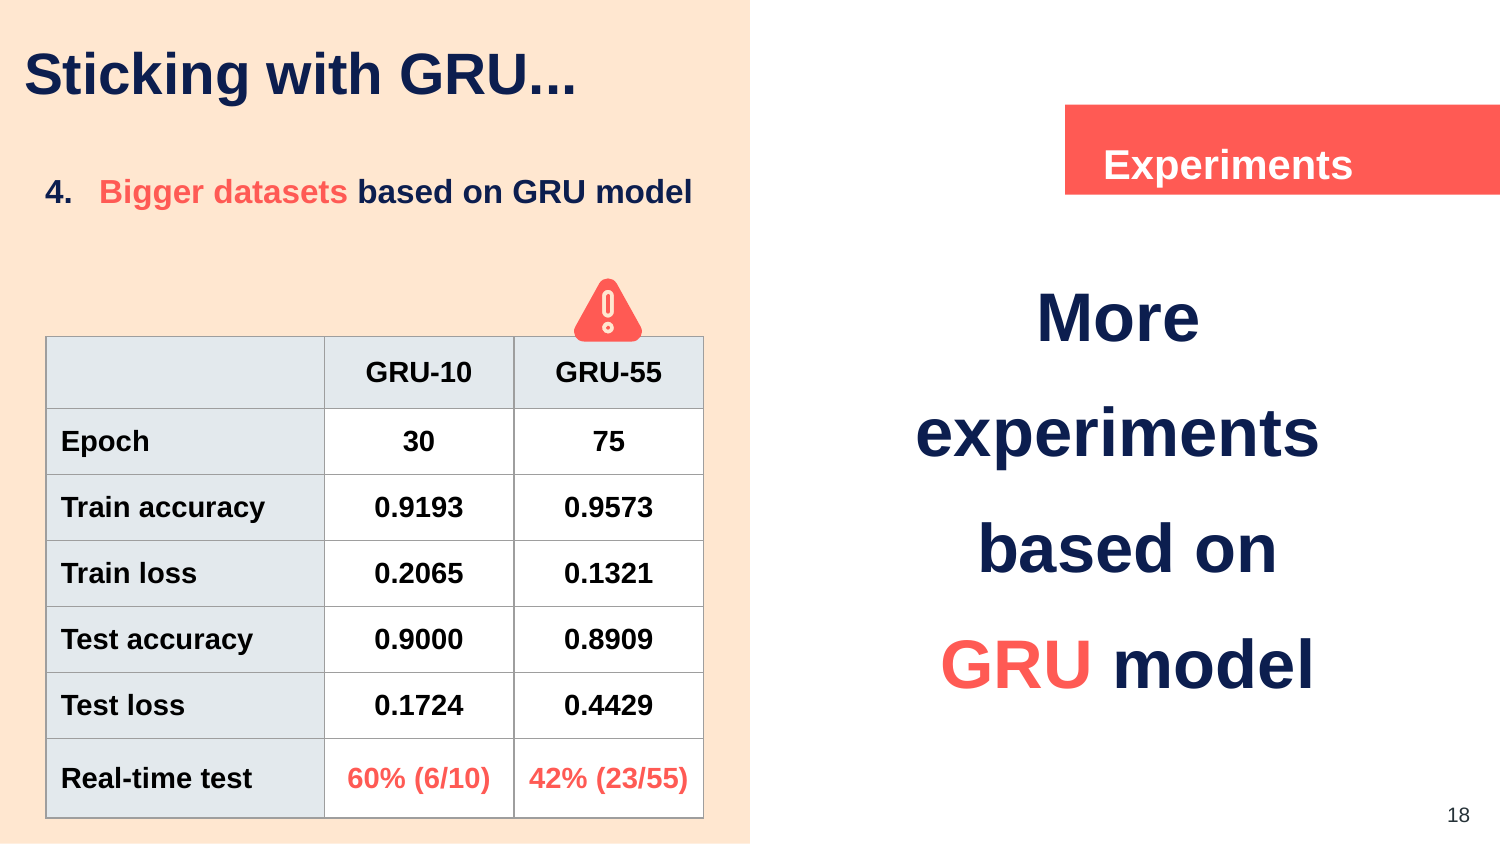

Sticking with GRU...

  Experiments
Bigger datasets based on GRU model
More
experiments
based on
GRU model

|  | GRU-10 | GRU-55 |
| --- | --- | --- |
| Epoch | 30 | 75 |
| Train accuracy | 0.9193 | 0.9573 |
| Train loss | 0.2065 | 0.1321 |
| Test accuracy | 0.9000 | 0.8909 |
| Test loss | 0.1724 | 0.4429 |
| Real-time test | 60% (6/10) | 42% (23/55) |
18